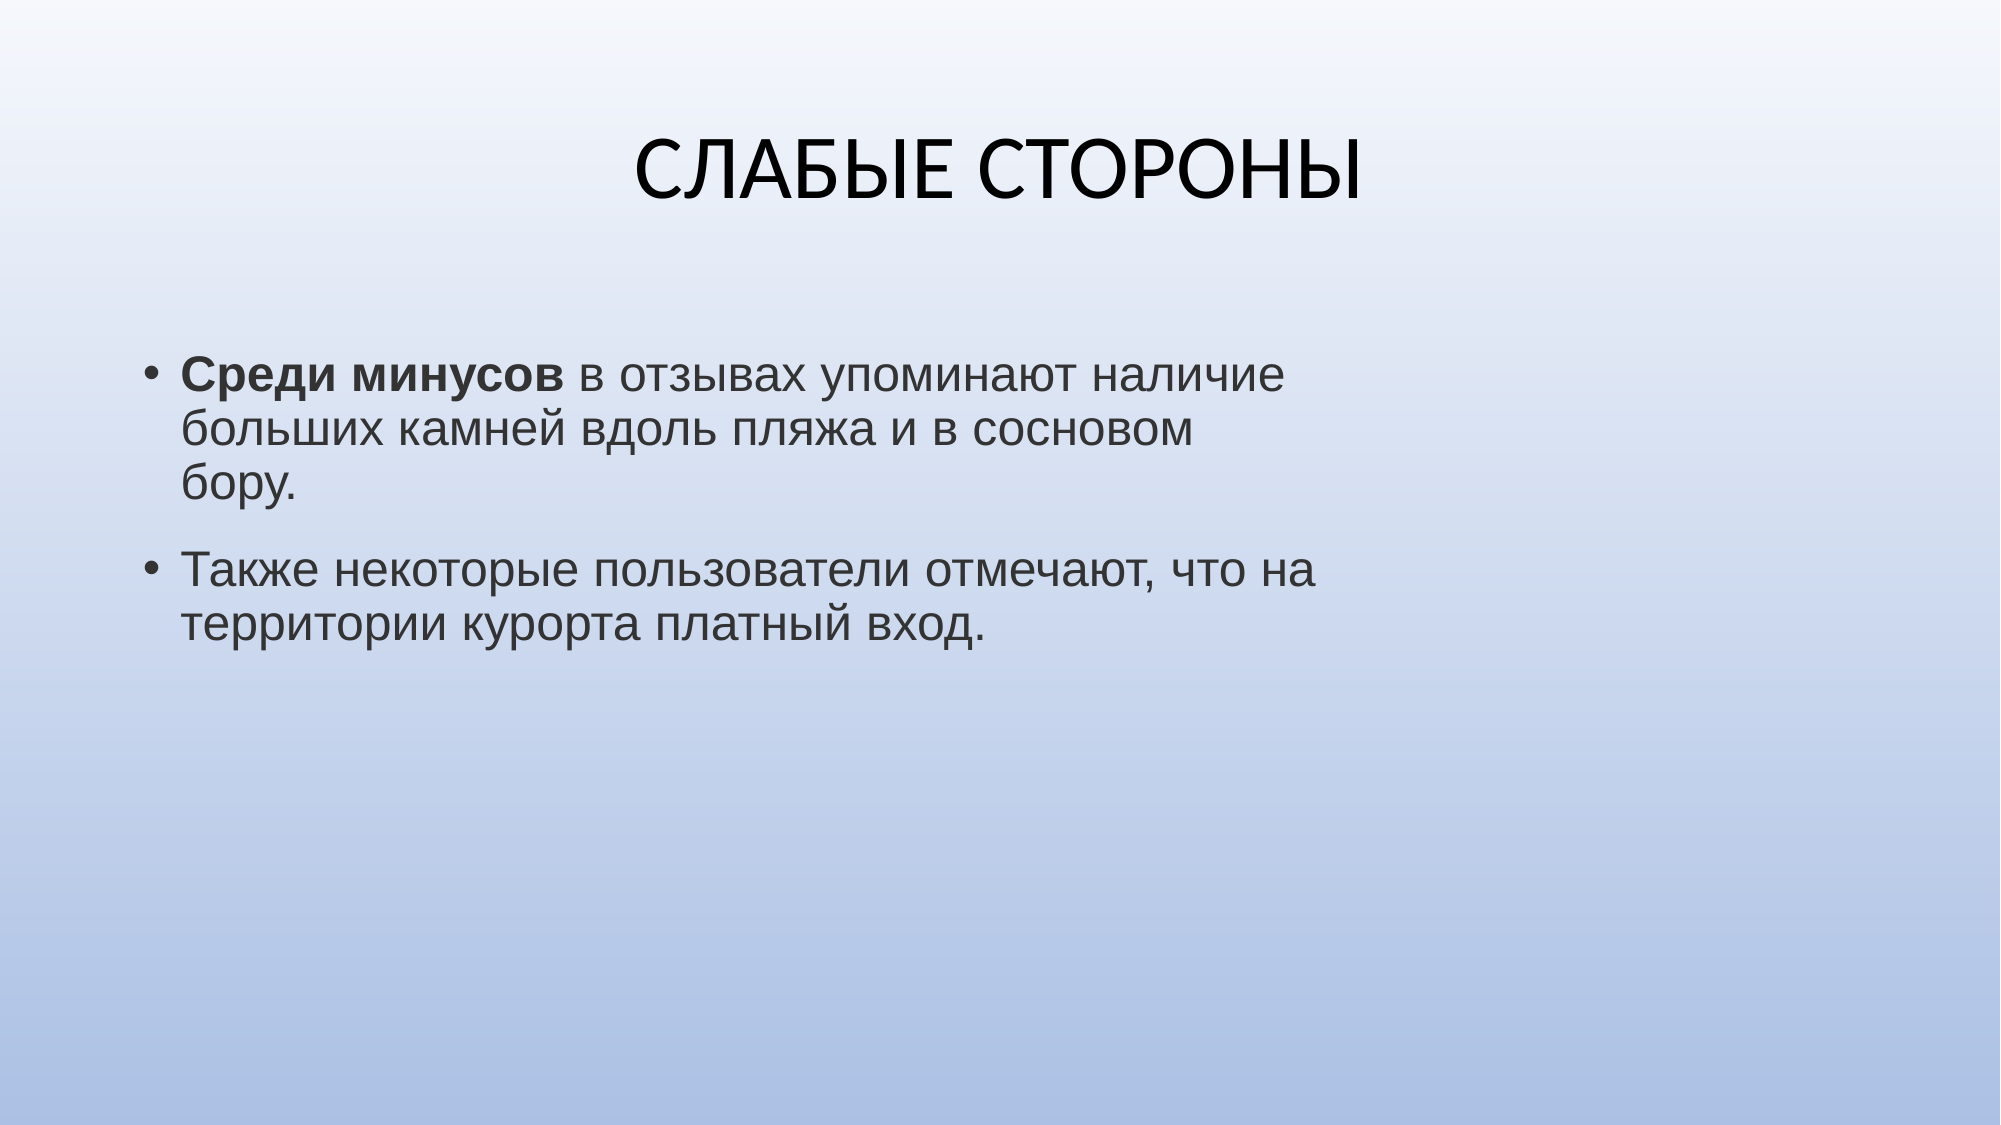

# СЛАБЫЕ СТОРОНЫ
Среди минусов в отзывах упоминают наличие больших камней вдоль пляжа и в сосновом бору.
Также некоторые пользователи отмечают, что на территории курорта платный вход.